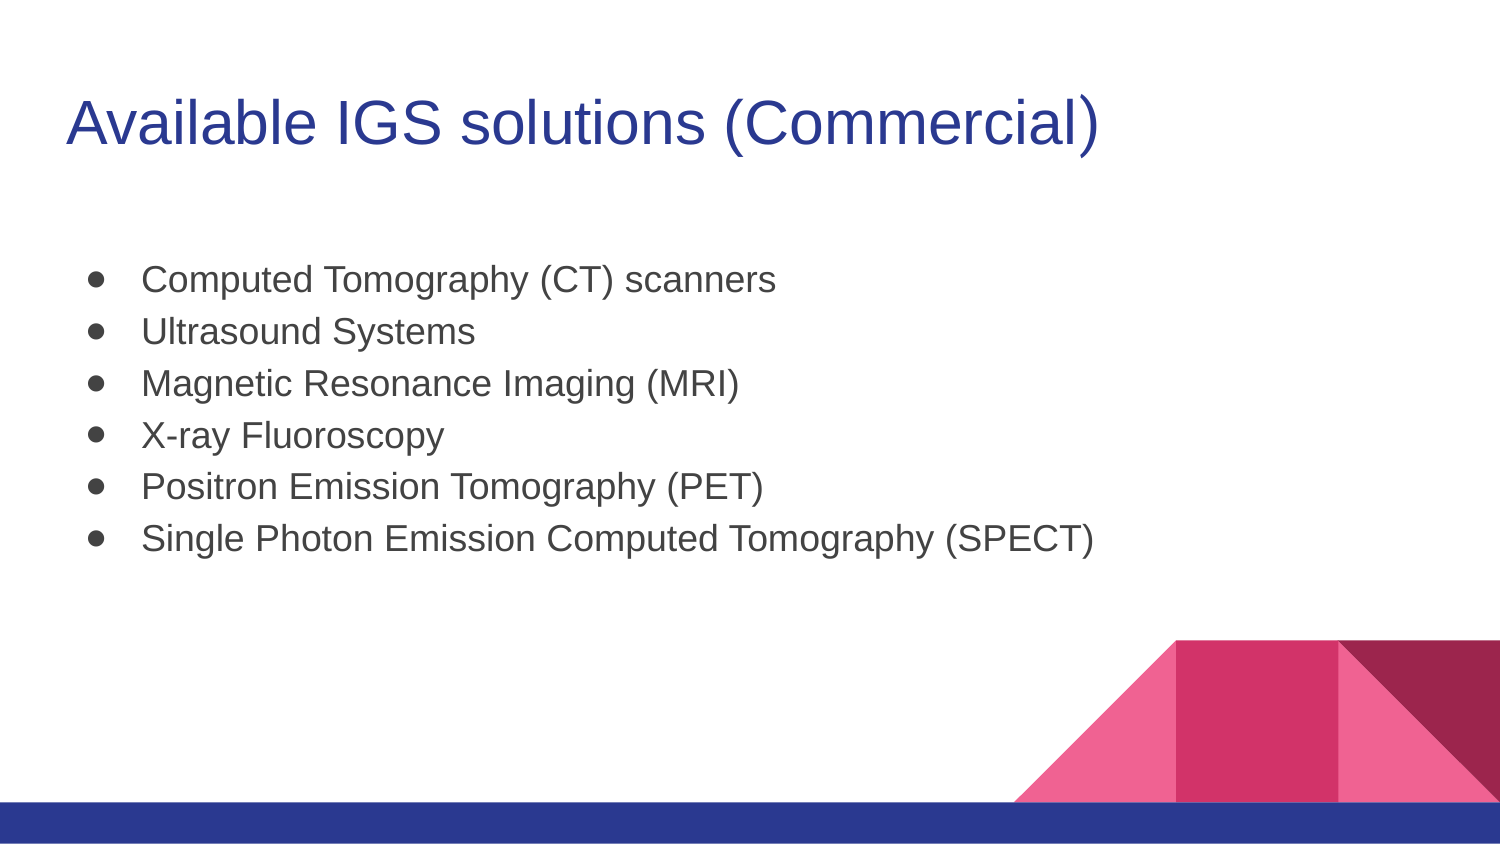

# Available IGS solutions (Commercial)
Computed Tomography (CT) scanners
Ultrasound Systems
Magnetic Resonance Imaging (MRI)
X-ray Fluoroscopy
Positron Emission Tomography (PET)
Single Photon Emission Computed Tomography (SPECT)